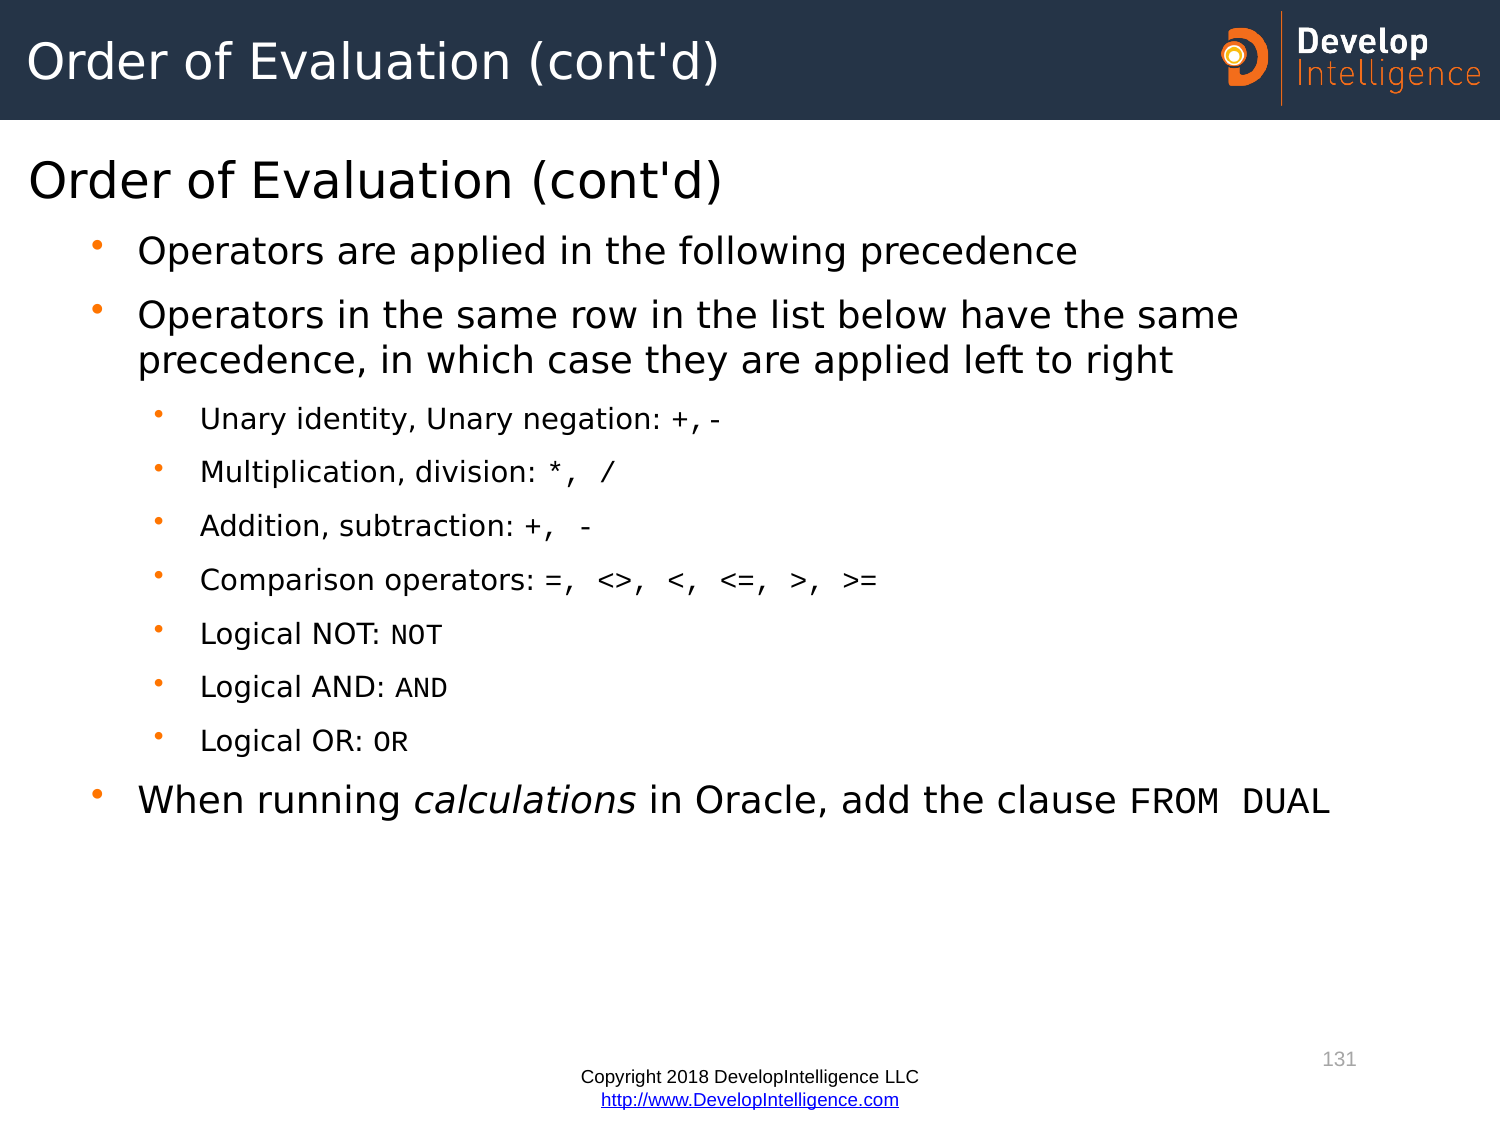

# Order of Evaluation (cont'd)
Order of Evaluation (cont'd)
Operators are applied in the following precedence
Operators in the same row in the list below have the same precedence, in which case they are applied left to right
Unary identity, Unary negation: +,-
Multiplication, division: *, /
Addition, subtraction: +, -
Comparison operators: =, <>, <, <=, >, >=
Logical NOT: NOT
Logical AND: AND
Logical OR: OR
When running calculations in Oracle, add the clause FROM DUAL

131